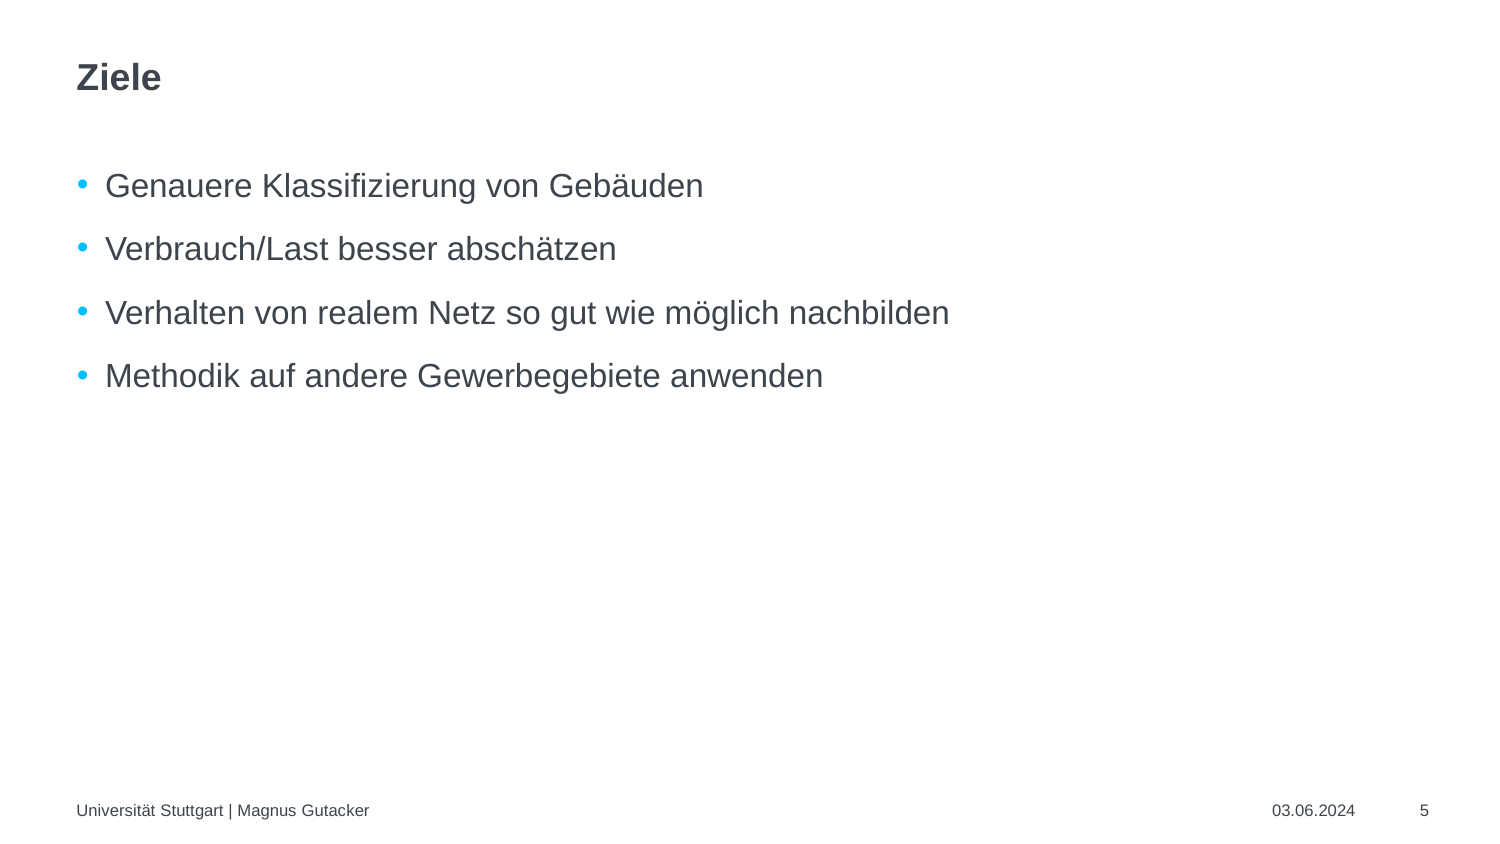

# Ziele

Genauere Klassifizierung von Gebäuden
Verbrauch/Last besser abschätzen
Verhalten von realem Netz so gut wie möglich nachbilden
Methodik auf andere Gewerbegebiete anwenden
Universität Stuttgart | Magnus Gutacker
03.06.2024
5